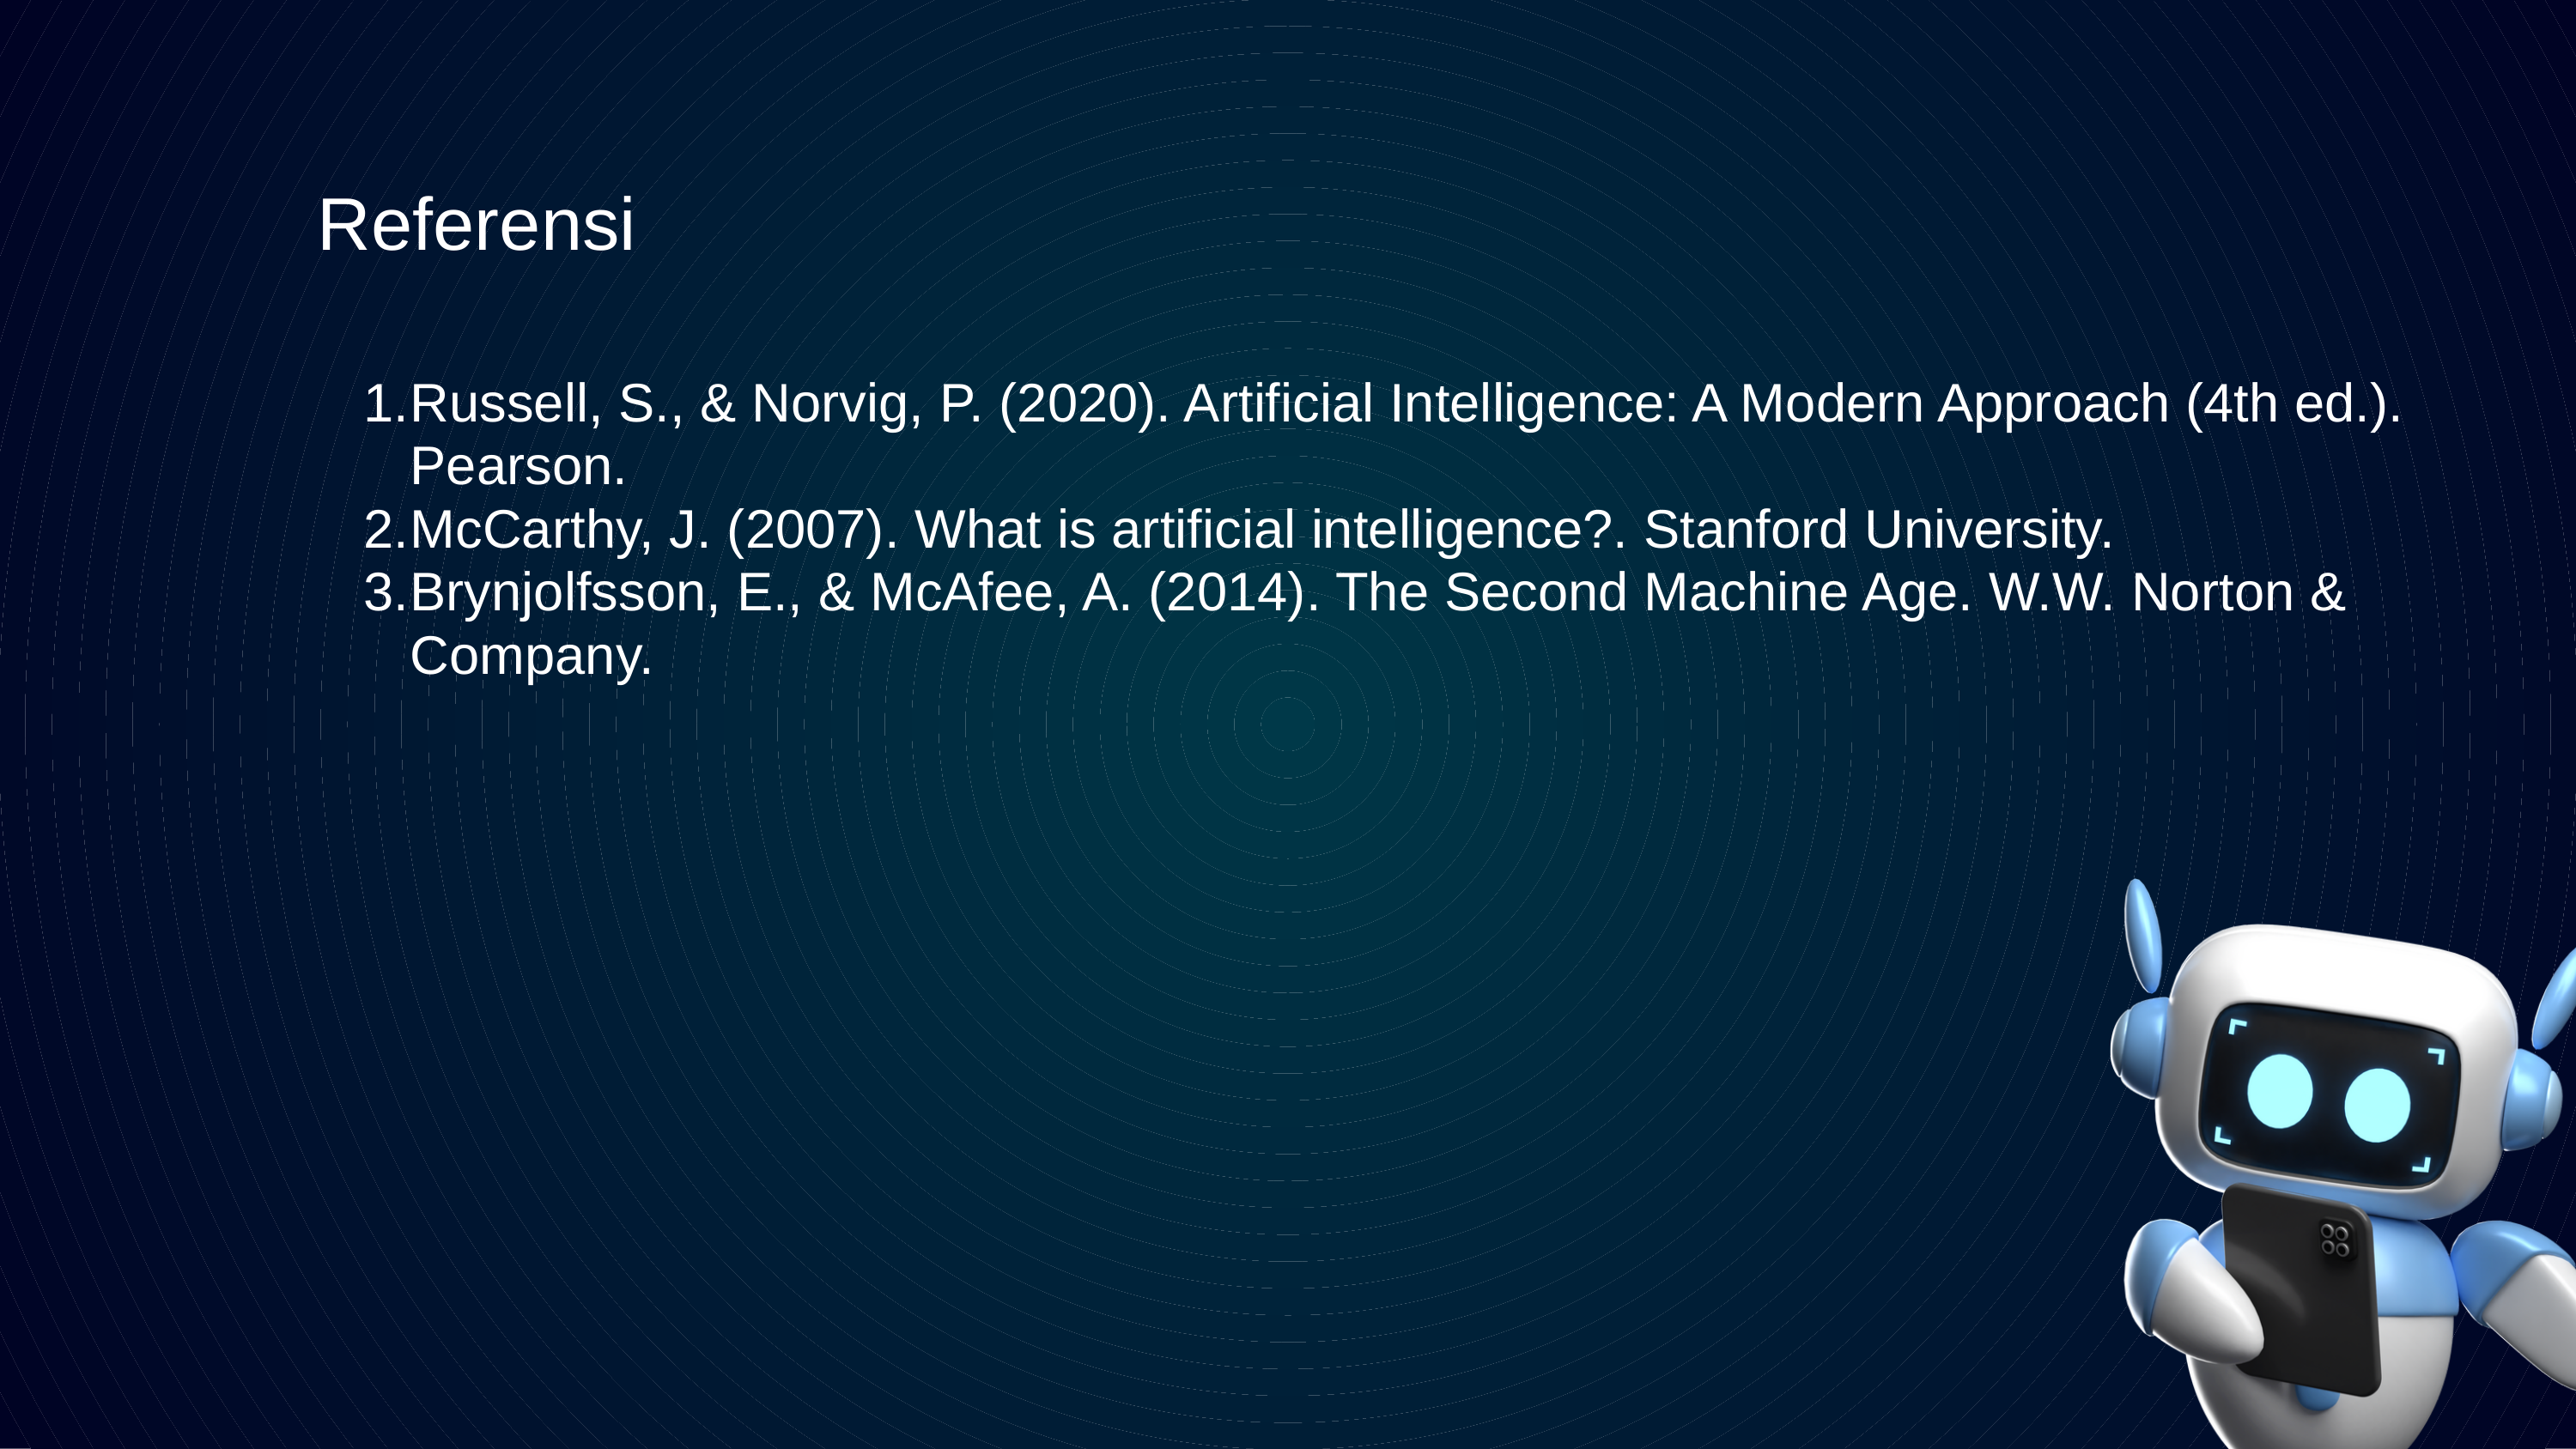

Referensi
Russell, S., & Norvig, P. (2020). Artificial Intelligence: A Modern Approach (4th ed.). Pearson.
McCarthy, J. (2007). What is artificial intelligence?. Stanford University.
Brynjolfsson, E., & McAfee, A. (2014). The Second Machine Age. W.W. Norton & Company.